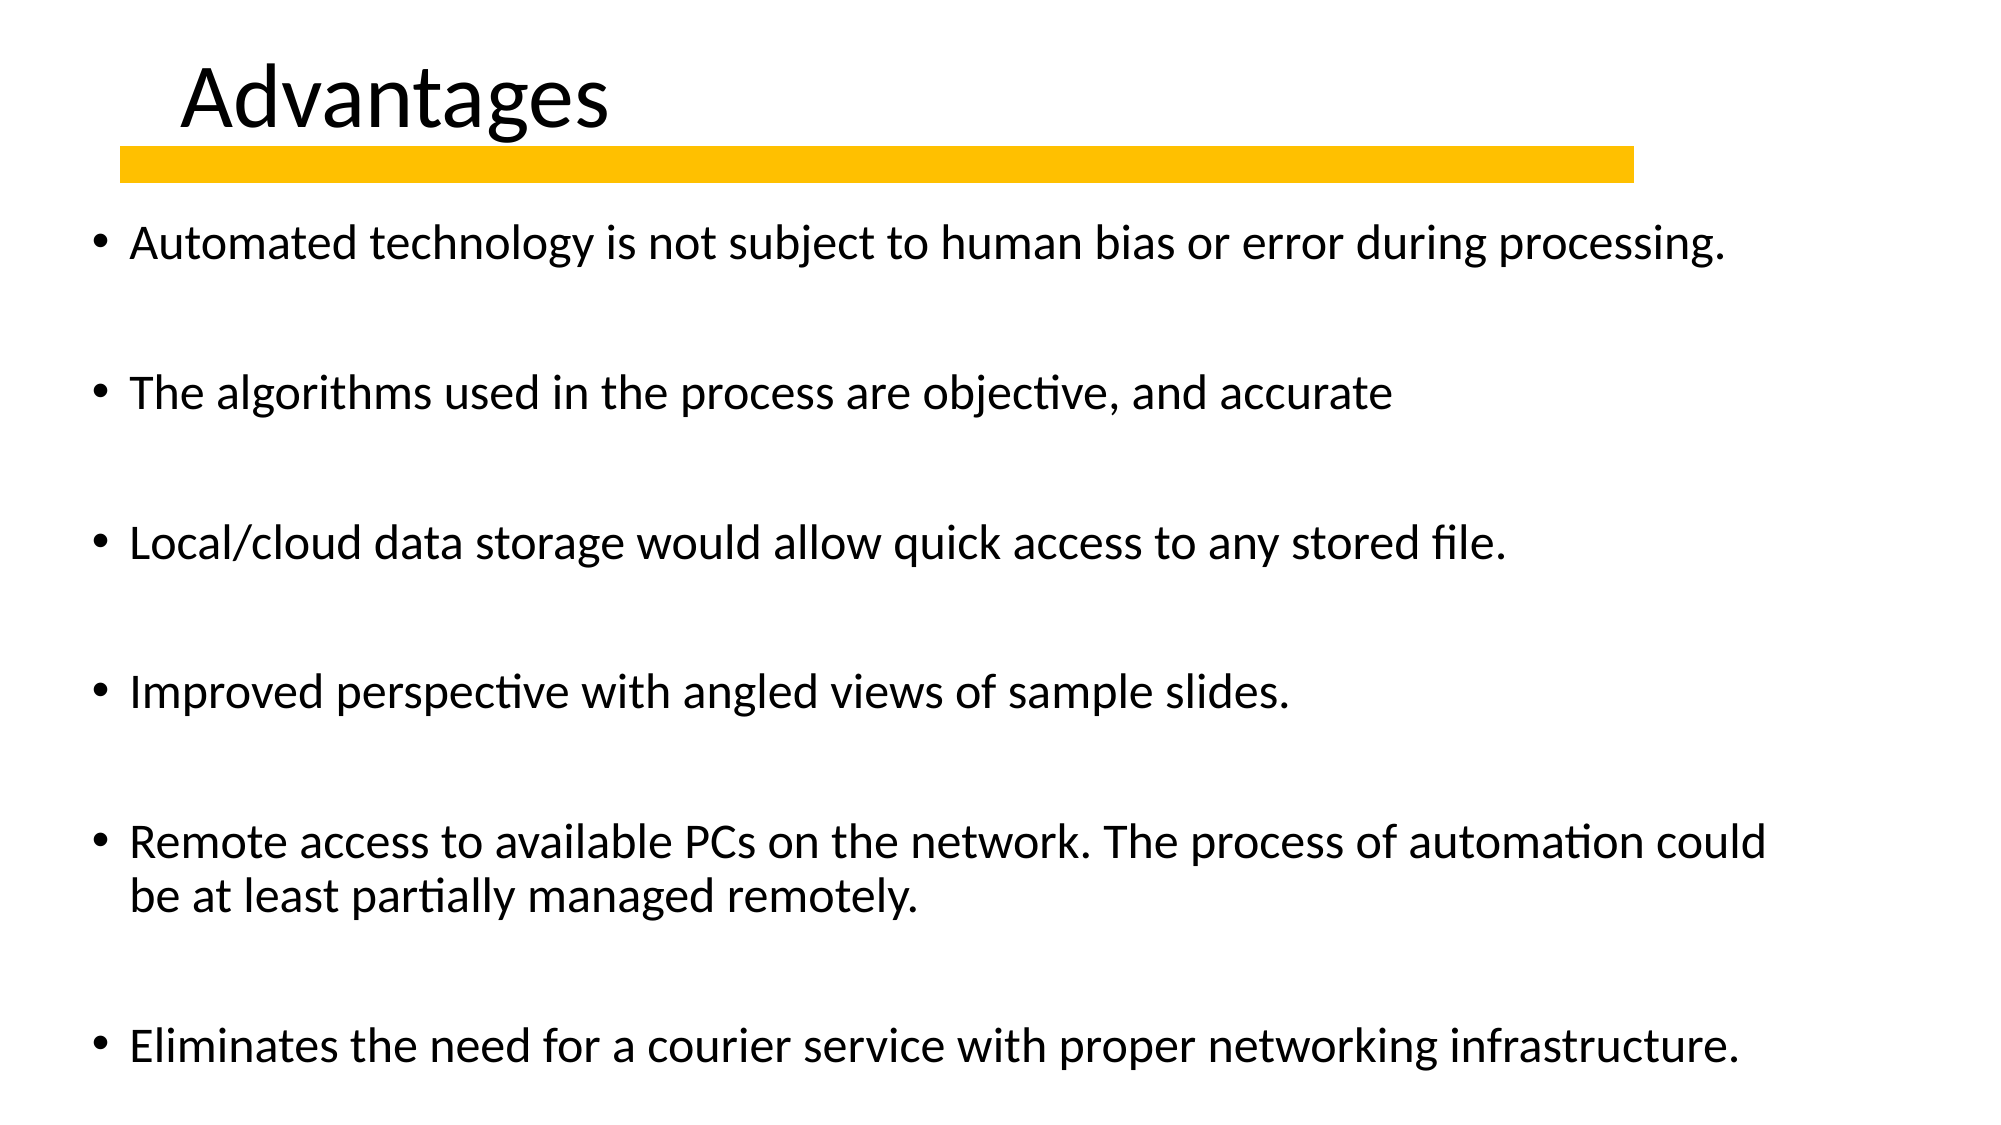

# Advantages

Automated technology is not subject to human bias or error during processing.

The algorithms used in the process are objective, and accurate

Local/cloud data storage would allow quick access to any stored file.

Improved perspective with angled views of sample slides.

Remote access to available PCs on the network. The process of automation could be at least partially managed remotely.

Eliminates the need for a courier service with proper networking infrastructure.